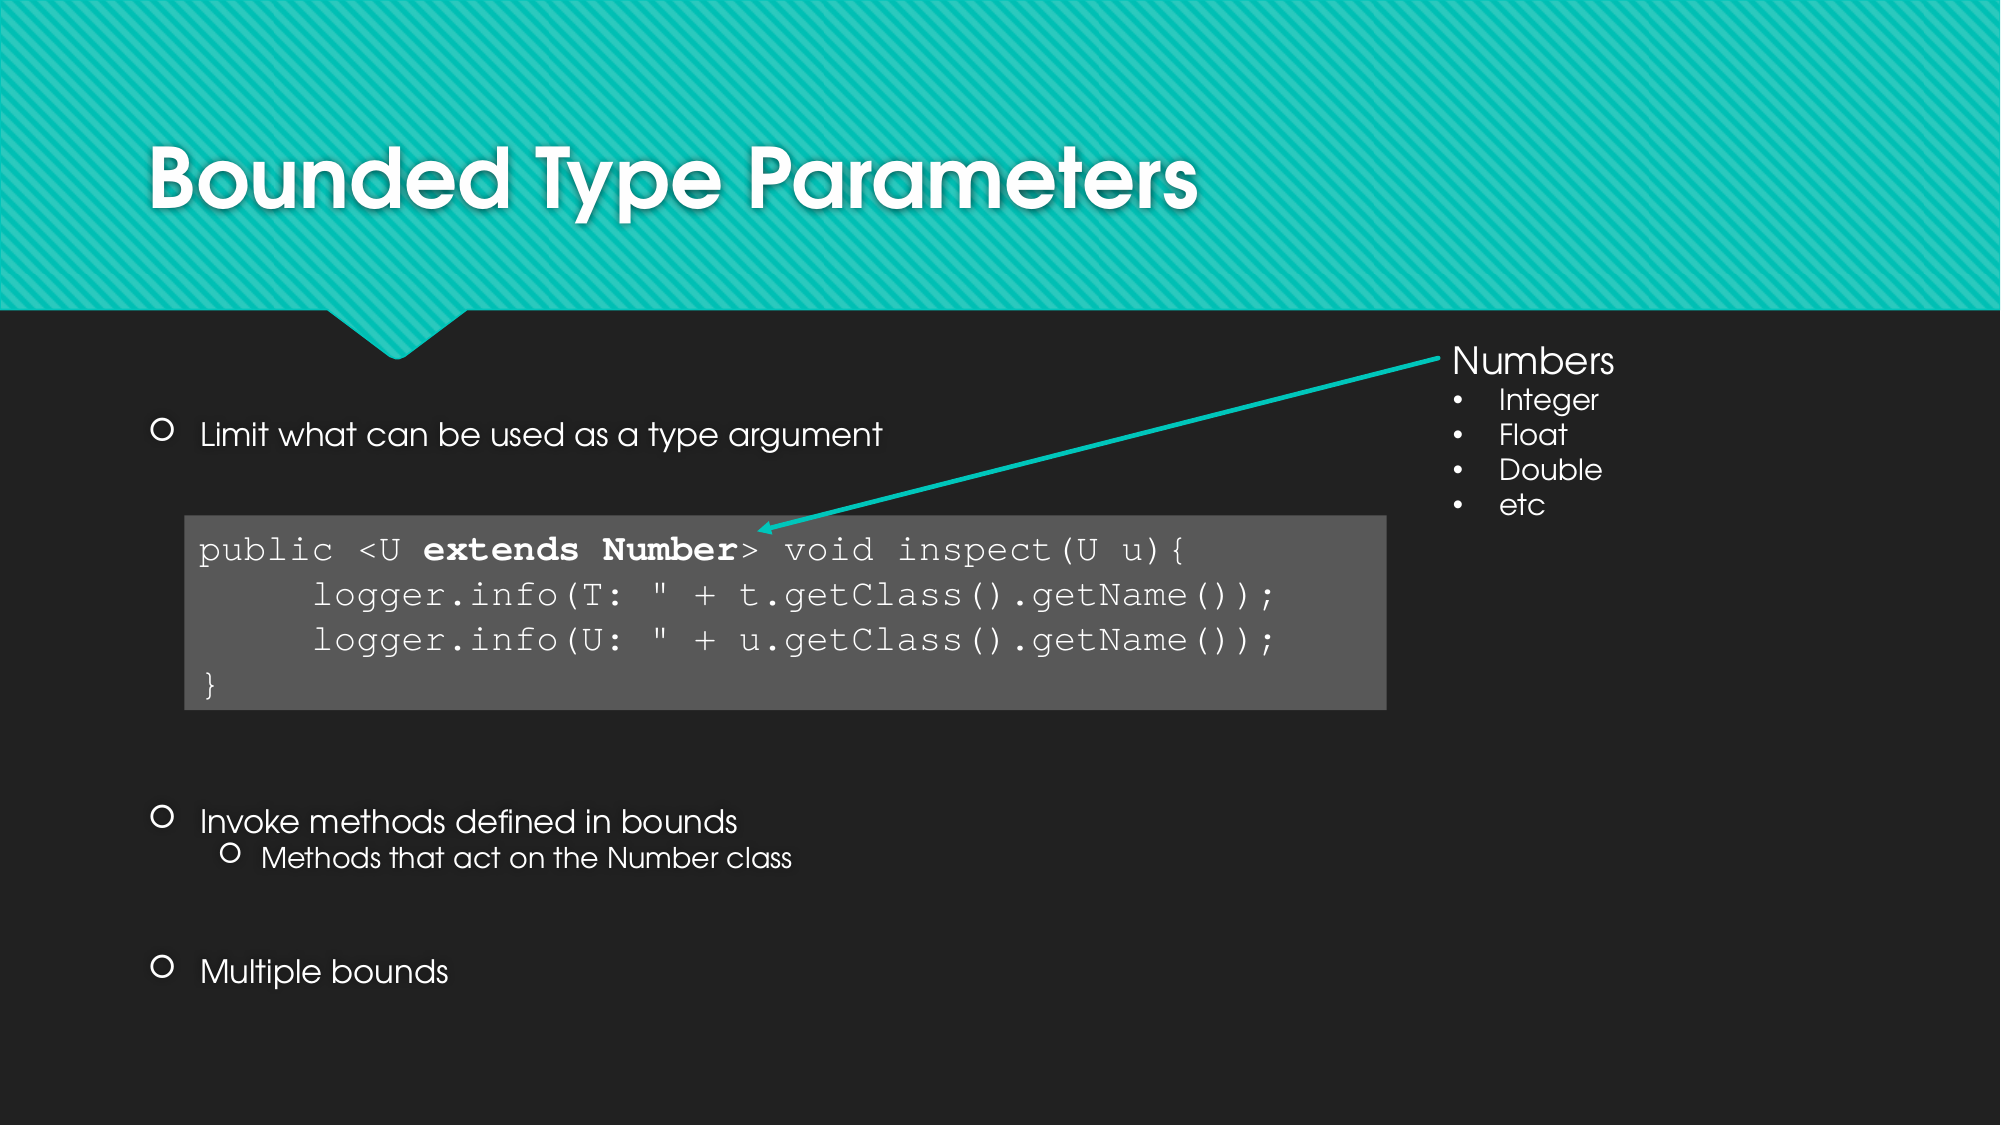

# Bounded Type Parameters
Numbers
Integer
Float
Double
etc
Limit what can be used as a type argument

Invoke methods defined in bounds
Methods that act on the Number class

Multiple bounds
public <U extends Number> void inspect(U u){
     logger.info(T: " + t.getClass().getName());
     logger.info(U: " + u.getClass().getName());
}